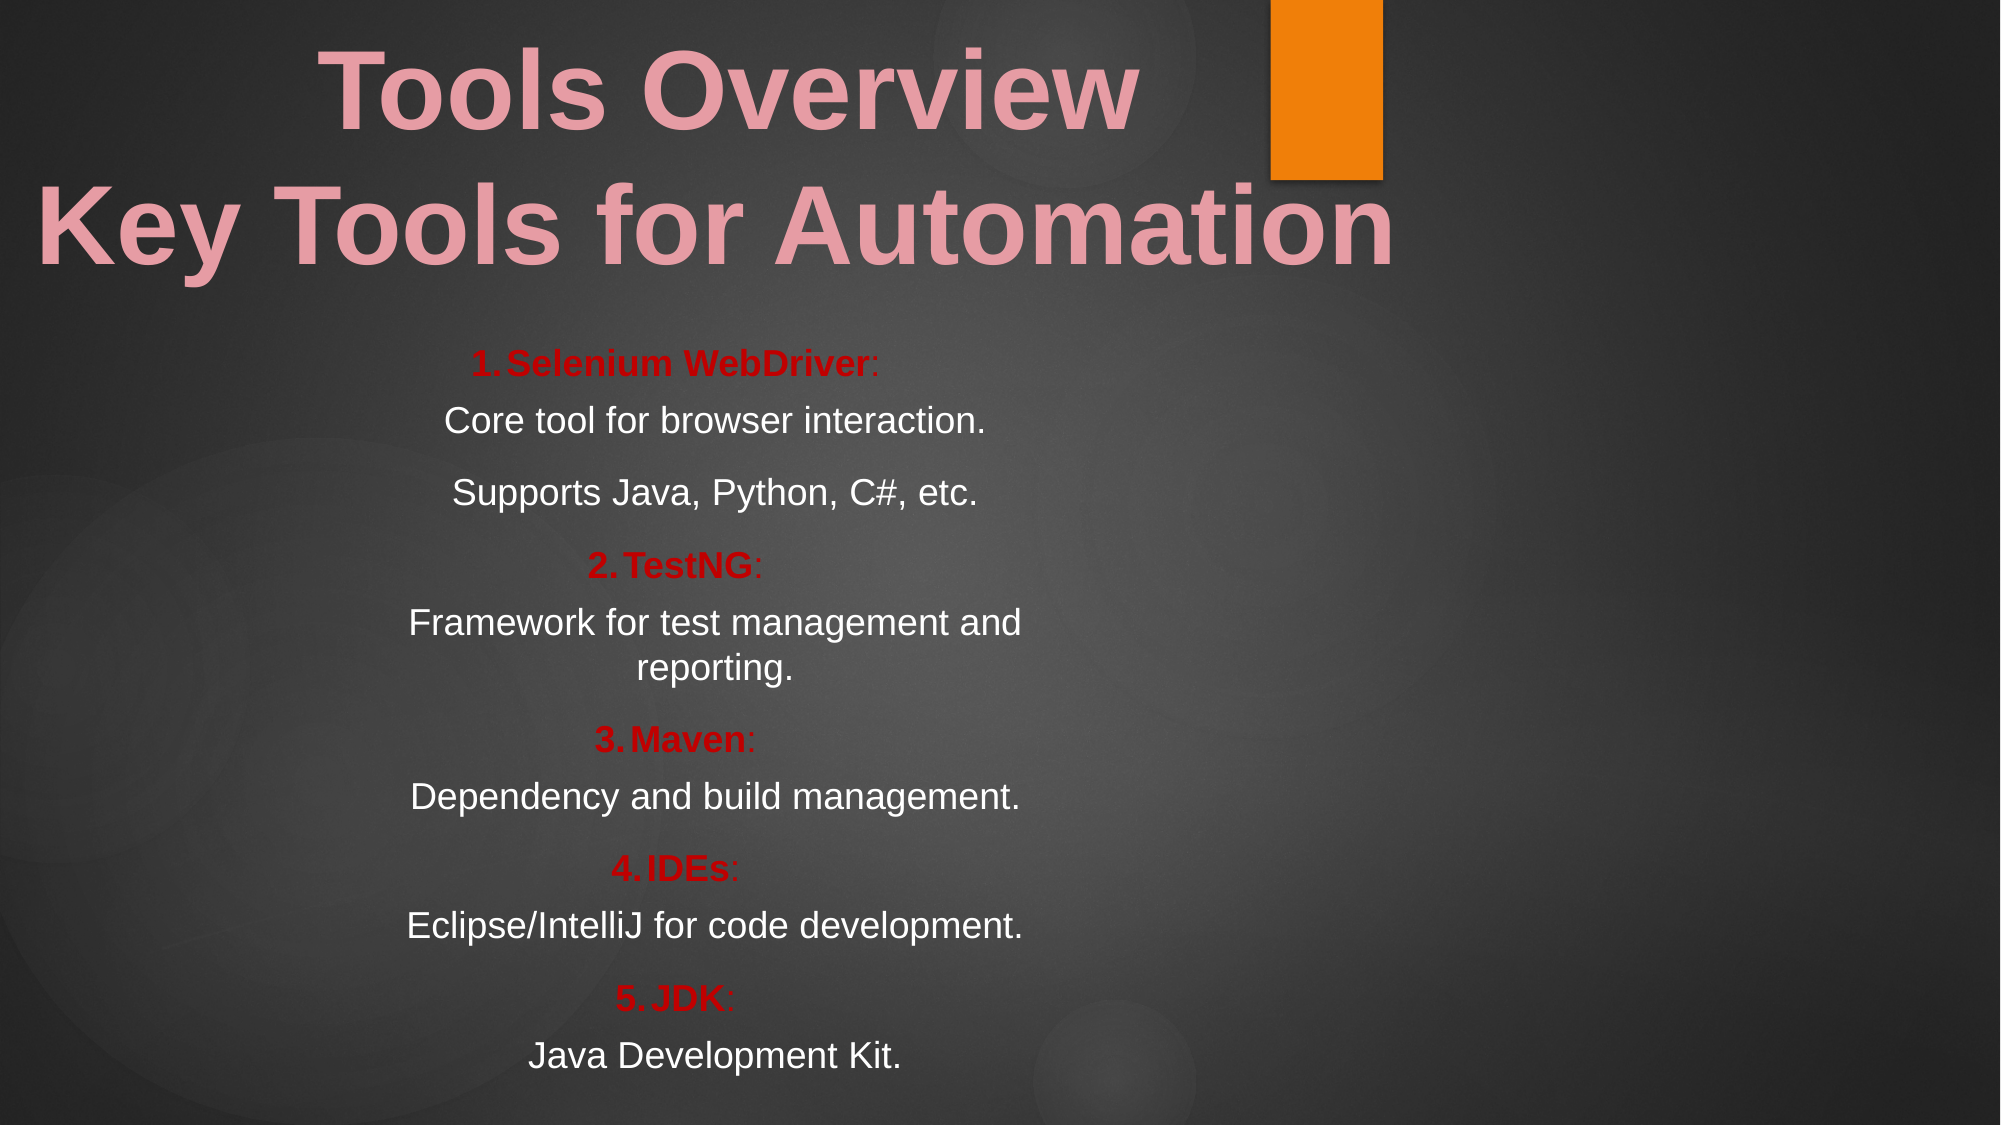

Tools Overview
Key Tools for Automation
Selenium WebDriver:
Core tool for browser interaction.
Supports Java, Python, C#, etc.
TestNG:
Framework for test management and reporting.
Maven:
Dependency and build management.
IDEs:
Eclipse/IntelliJ for code development.
JDK:
Java Development Kit.